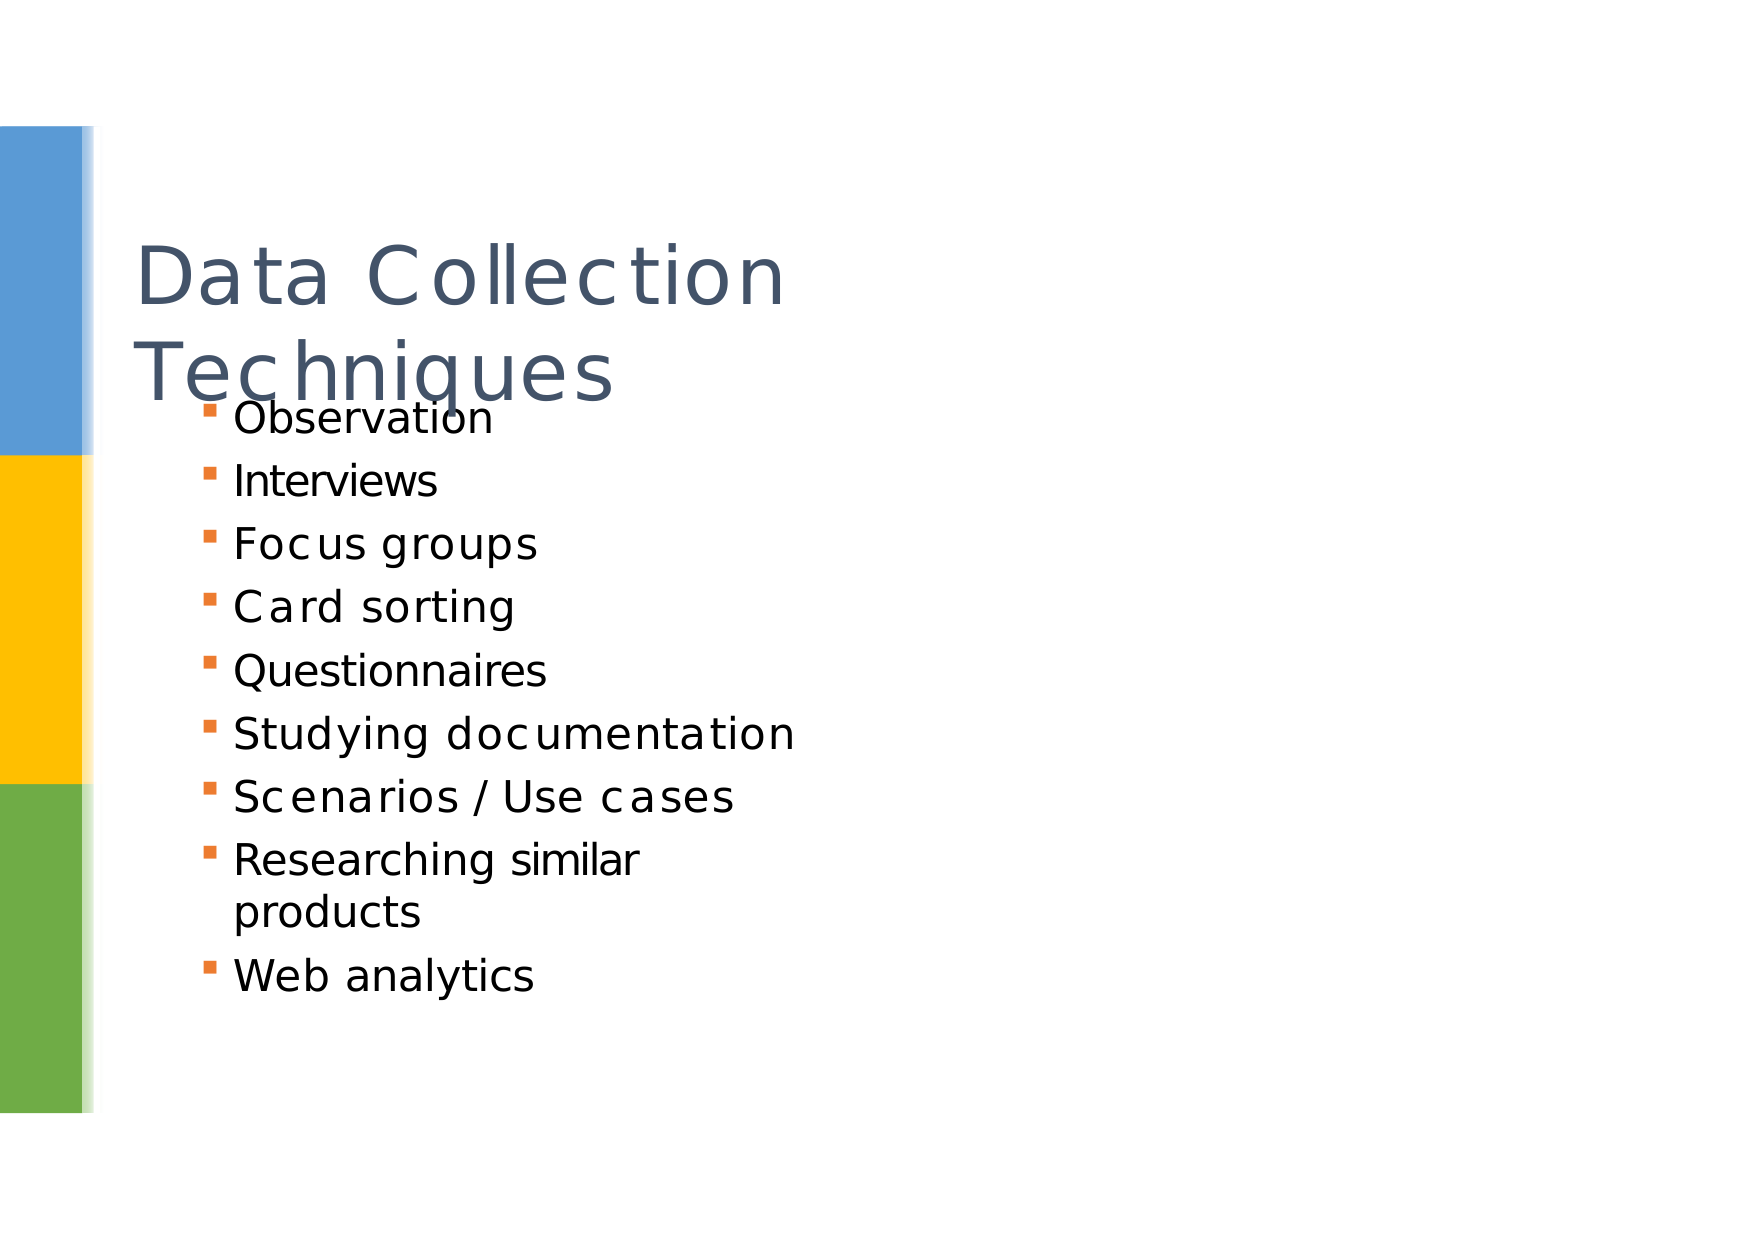

# Data Collection Techniques
Observation
Interviews
Focus groups
Card sorting
Questionnaires
Studying documentation
Scenarios / Use cases
Researching similar products
Web analytics